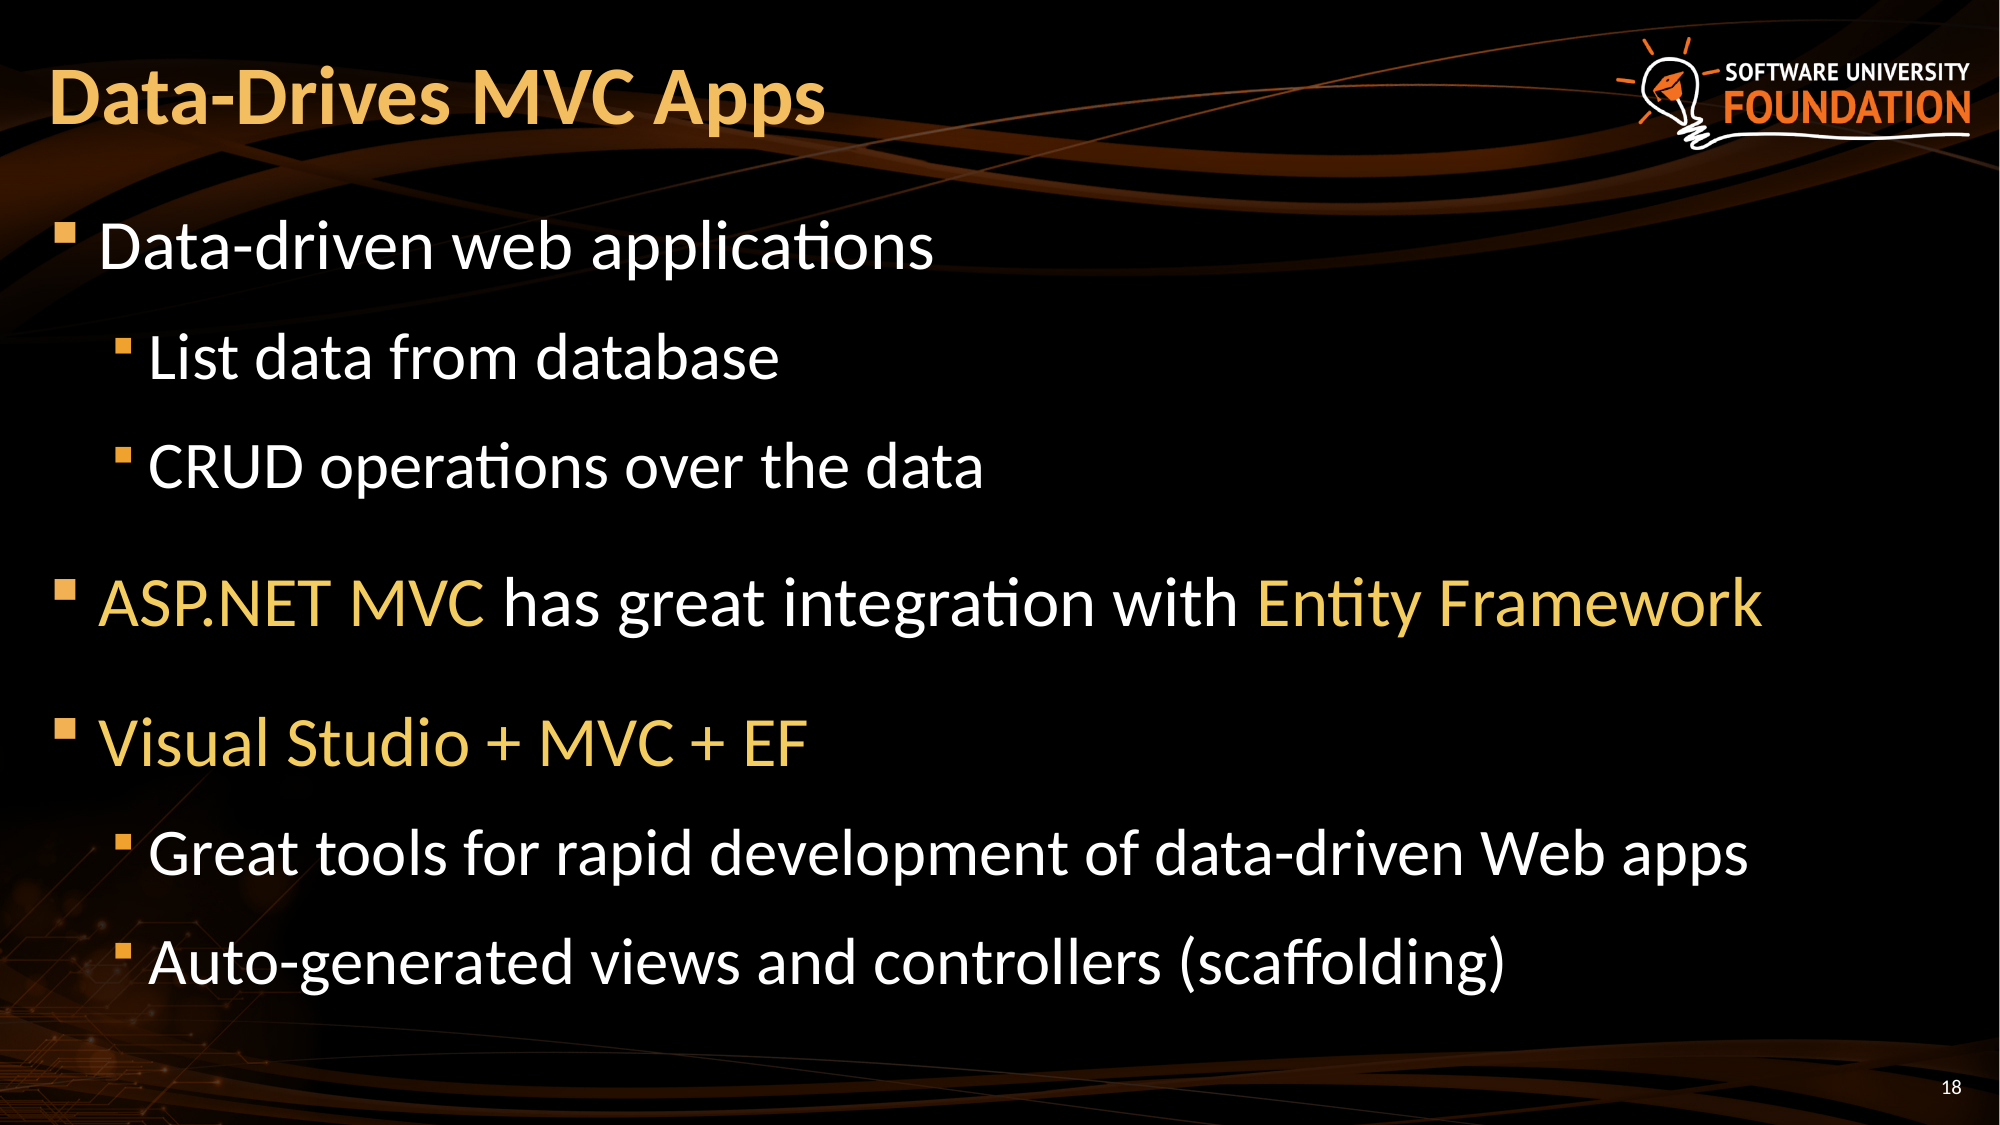

# Data-Drives MVC Apps
Data-driven web applications
List data from database
CRUD operations over the data
ASP.NET MVC has great integration with Entity Framework
Visual Studio + MVC + EF
Great tools for rapid development of data-driven Web apps
Auto-generated views and controllers (scaffolding)
18